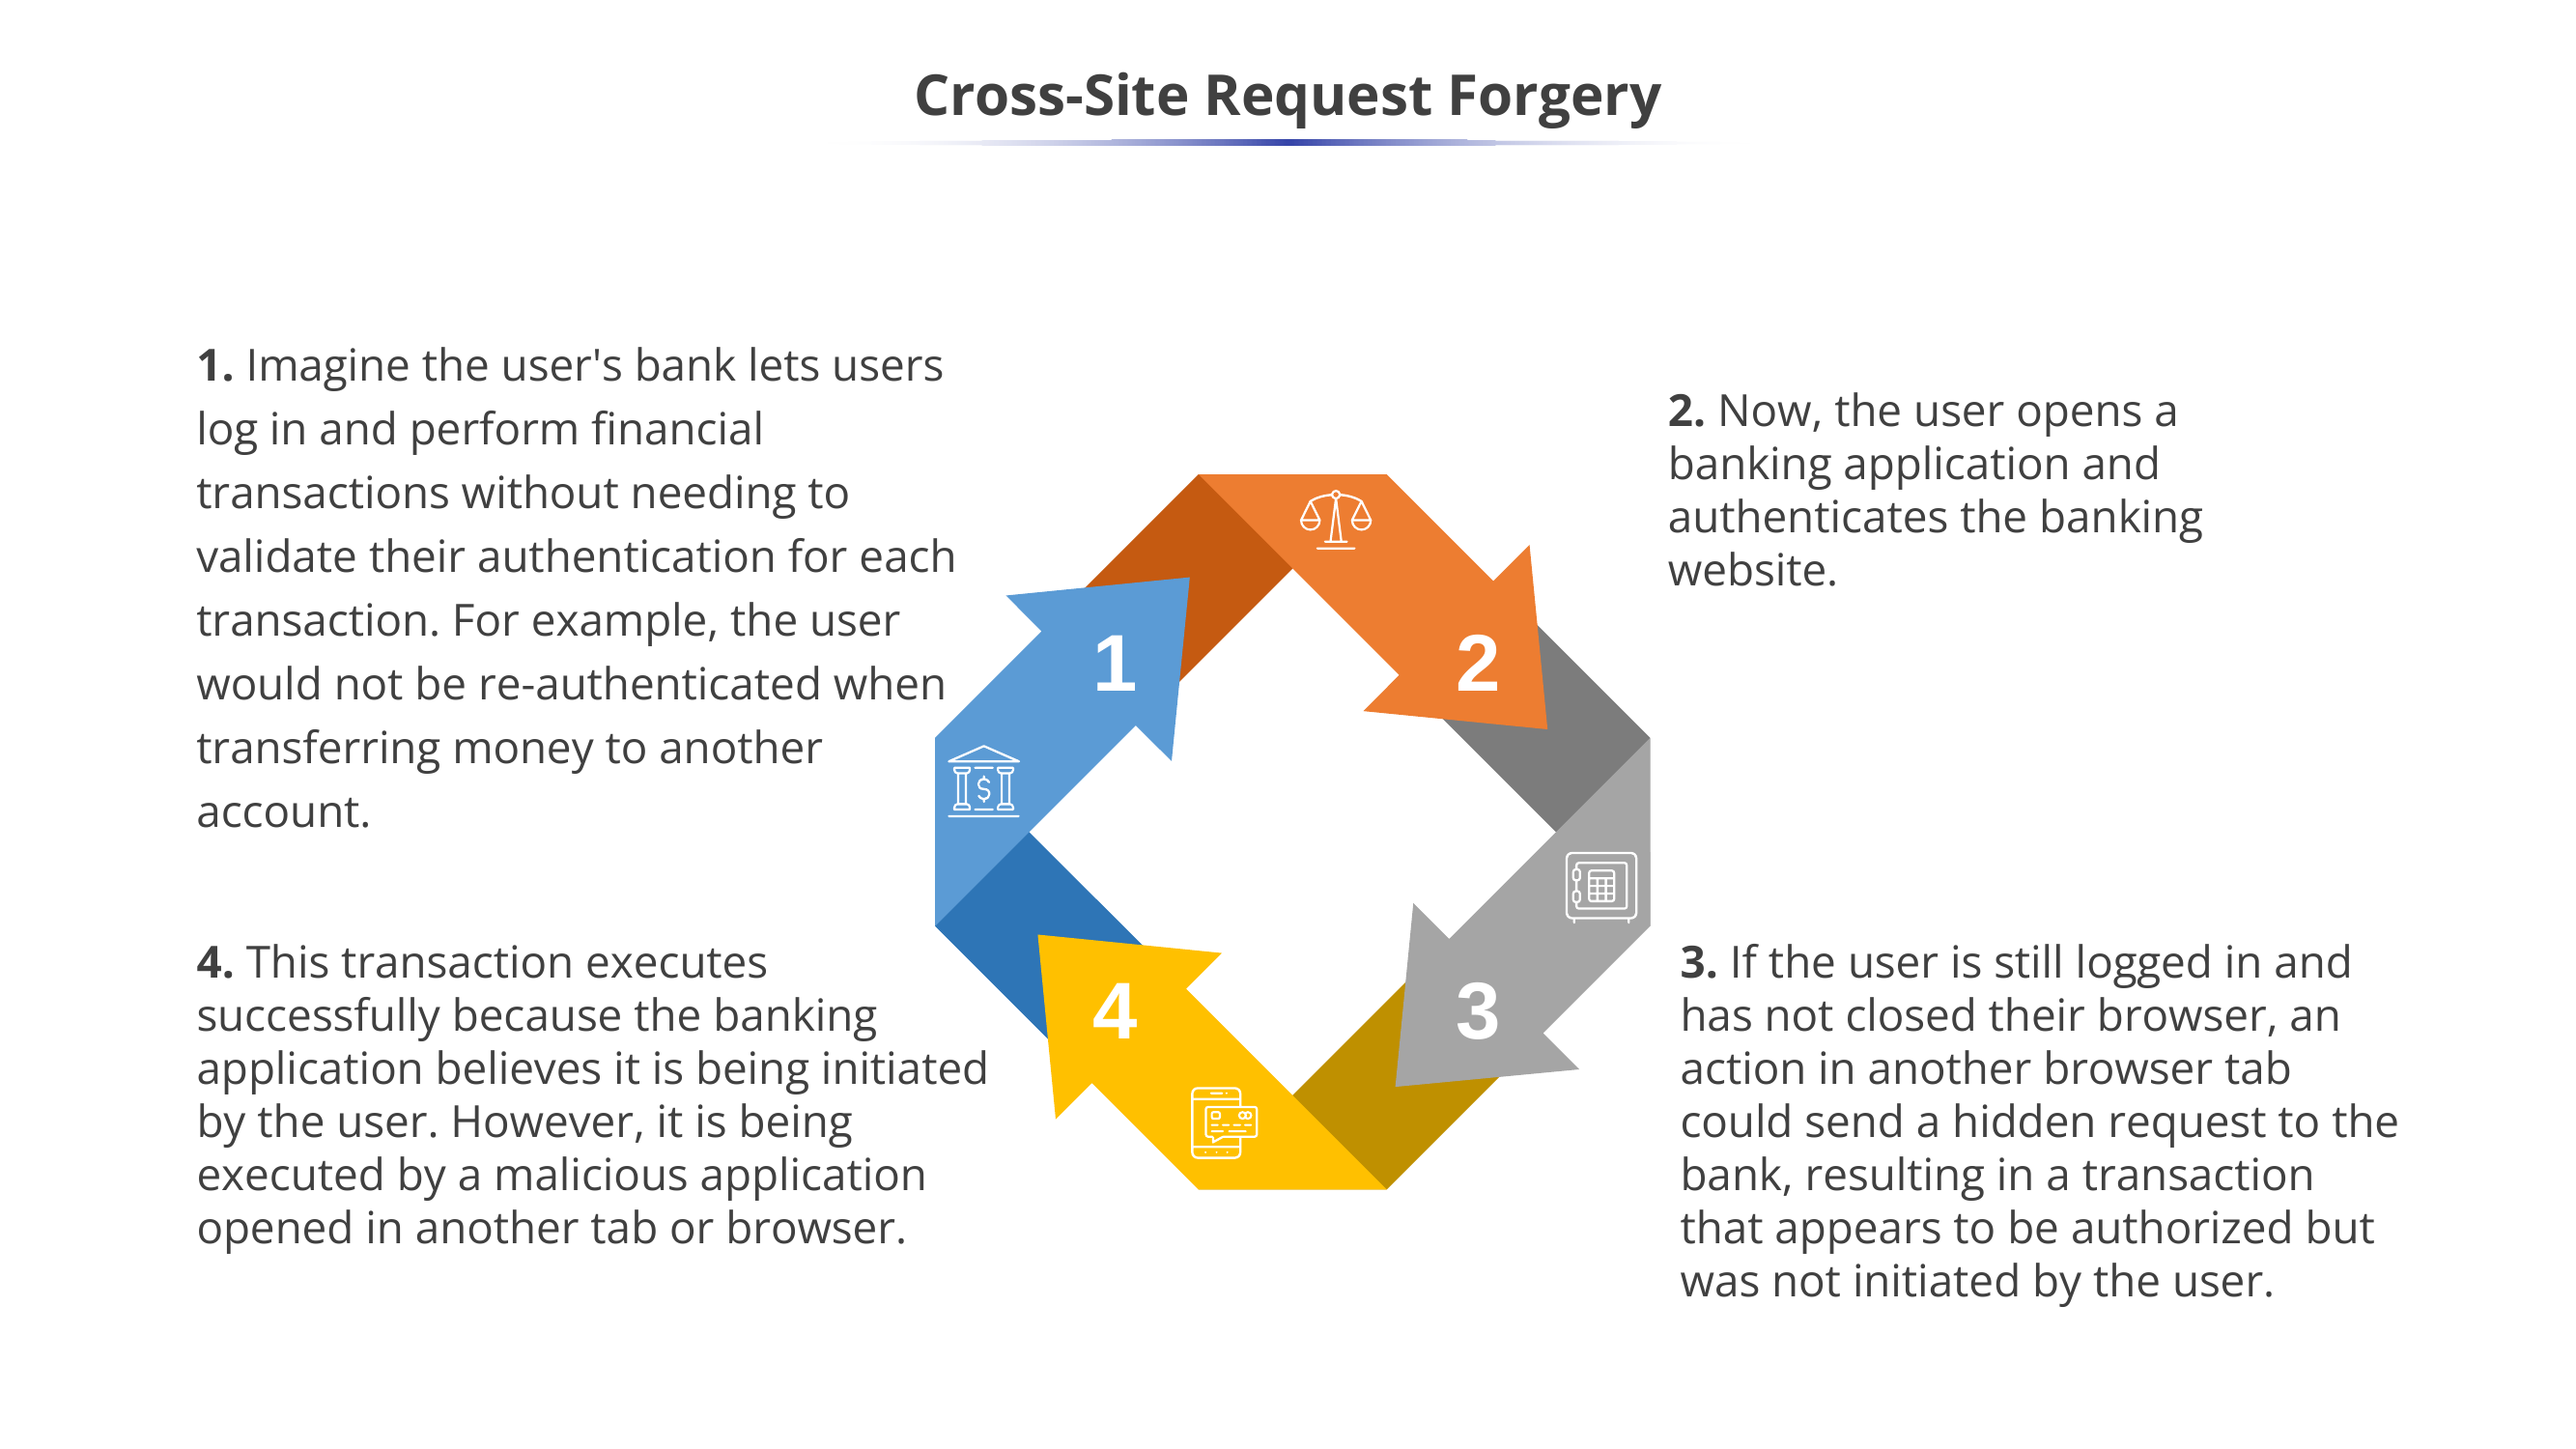

# Cross-Site Request Forgery

1. Imagine the user's bank lets users log in and perform financial transactions without needing to validate their authentication for each transaction. For example, the user would not be re-authenticated when transferring money to another account.

1
2

4
3

2. Now, the user opens a banking application and authenticates the banking website.
4. This transaction executes successfully because the banking application believes it is being initiated by the user. However, it is being executed by a malicious application opened in another tab or browser.
3. If the user is still logged in and has not closed their browser, an action in another browser tab could send a hidden request to the bank, resulting in a transaction that appears to be authorized but was not initiated by the user.